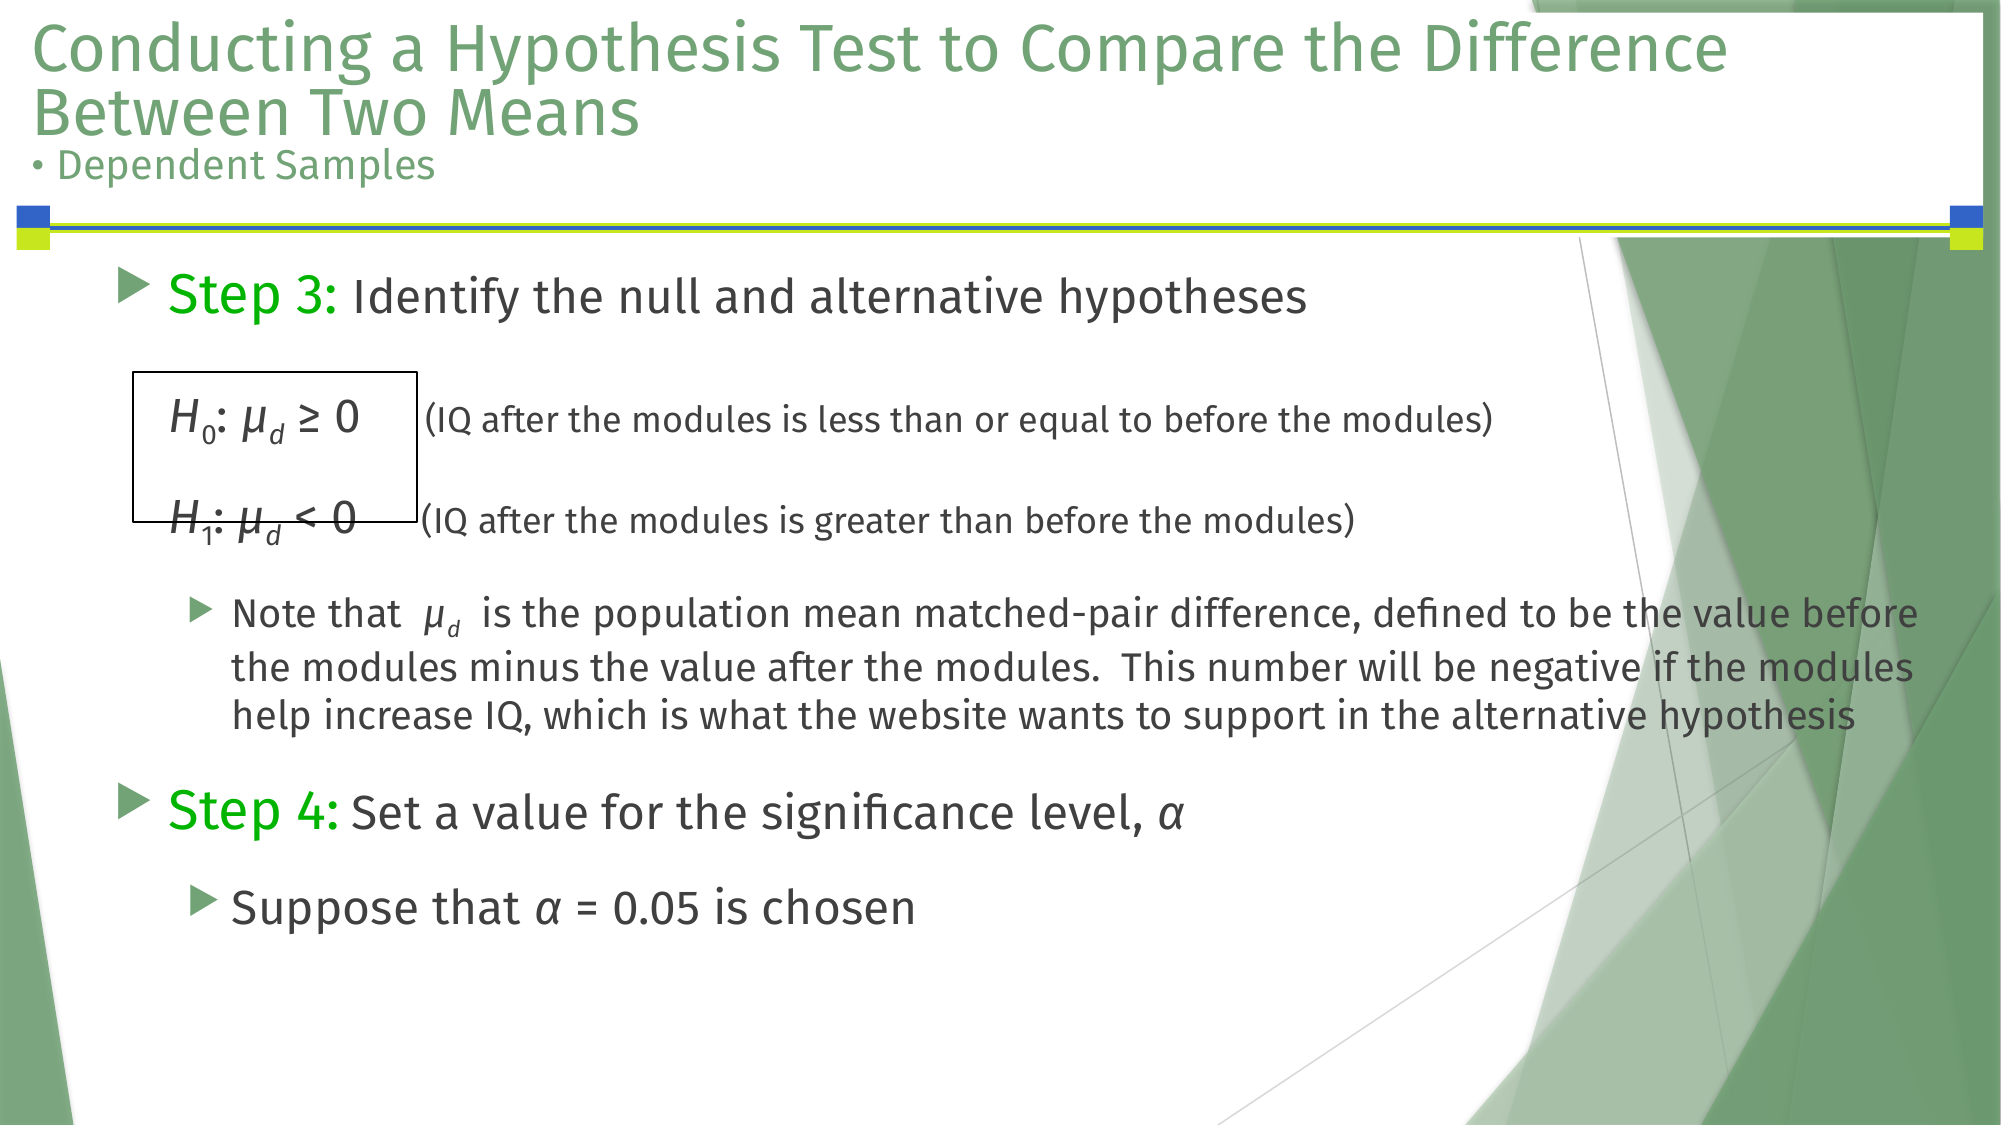

# Conducting a Hypothesis Test to Compare the Difference Between Two Means • Dependent Samples

Step 3: Identify the null and alternative hypotheses

	H0: μd ≥ 0     (IQ after the modules is less than or equal to before the modules)
	H1: μd < 0     (IQ after the modules is greater than before the modules)
Note that  μd  is the population mean matched-pair difference, defined to be the value before the modules minus the value after the modules.  This number will be negative if the modules help increase IQ, which is what the website wants to support in the alternative hypothesis
Step 4: Set a value for the significance level, α
Suppose that α = 0.05 is chosen